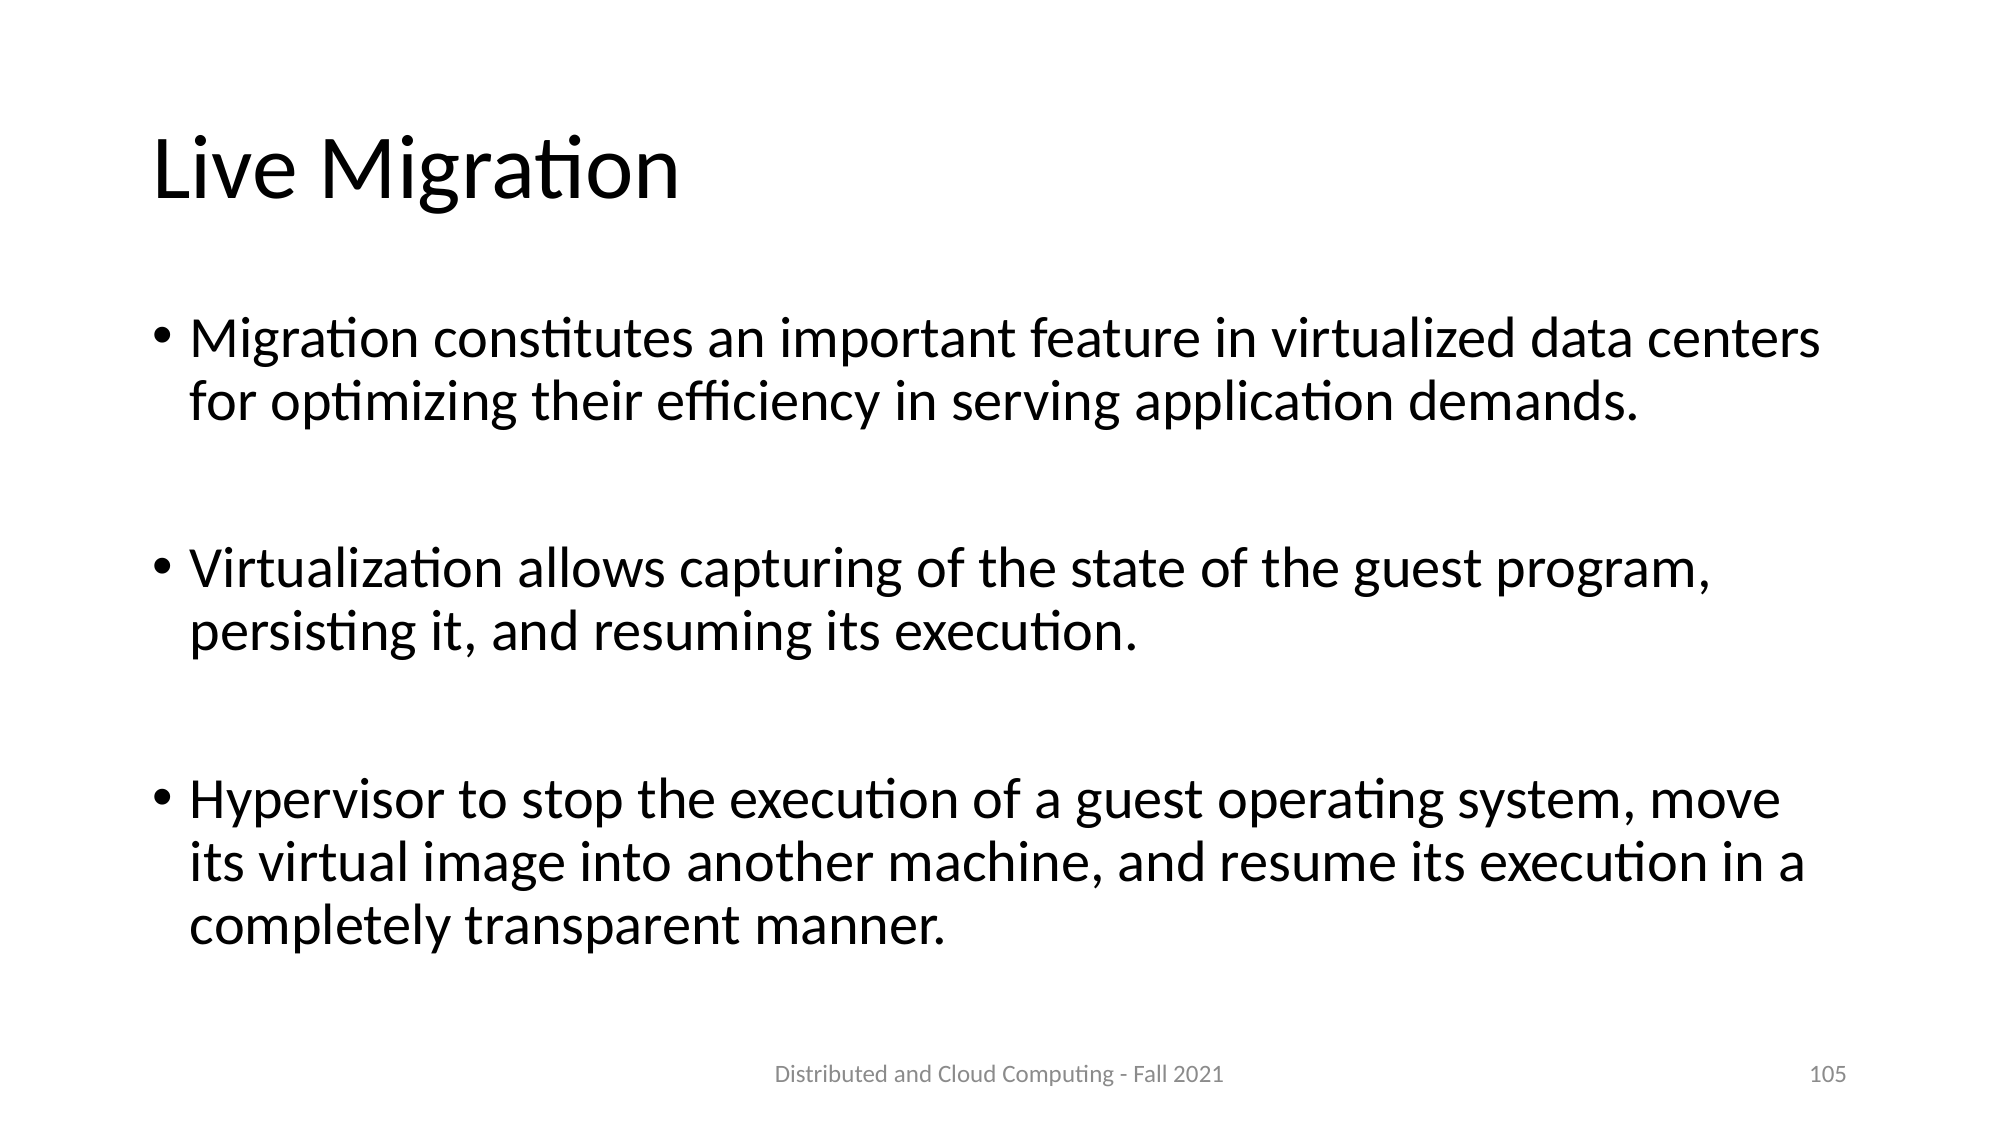

# Live Migration
Migration constitutes an important feature in virtualized data centers for optimizing their efficiency in serving application demands.

Virtualization allows capturing of the state of the guest program, persisting it, and resuming its execution.

Hypervisor to stop the execution of a guest operating system, move its virtual image into another machine, and resume its execution in a completely transparent manner.

Distributed and Cloud Computing - Fall 2021
105